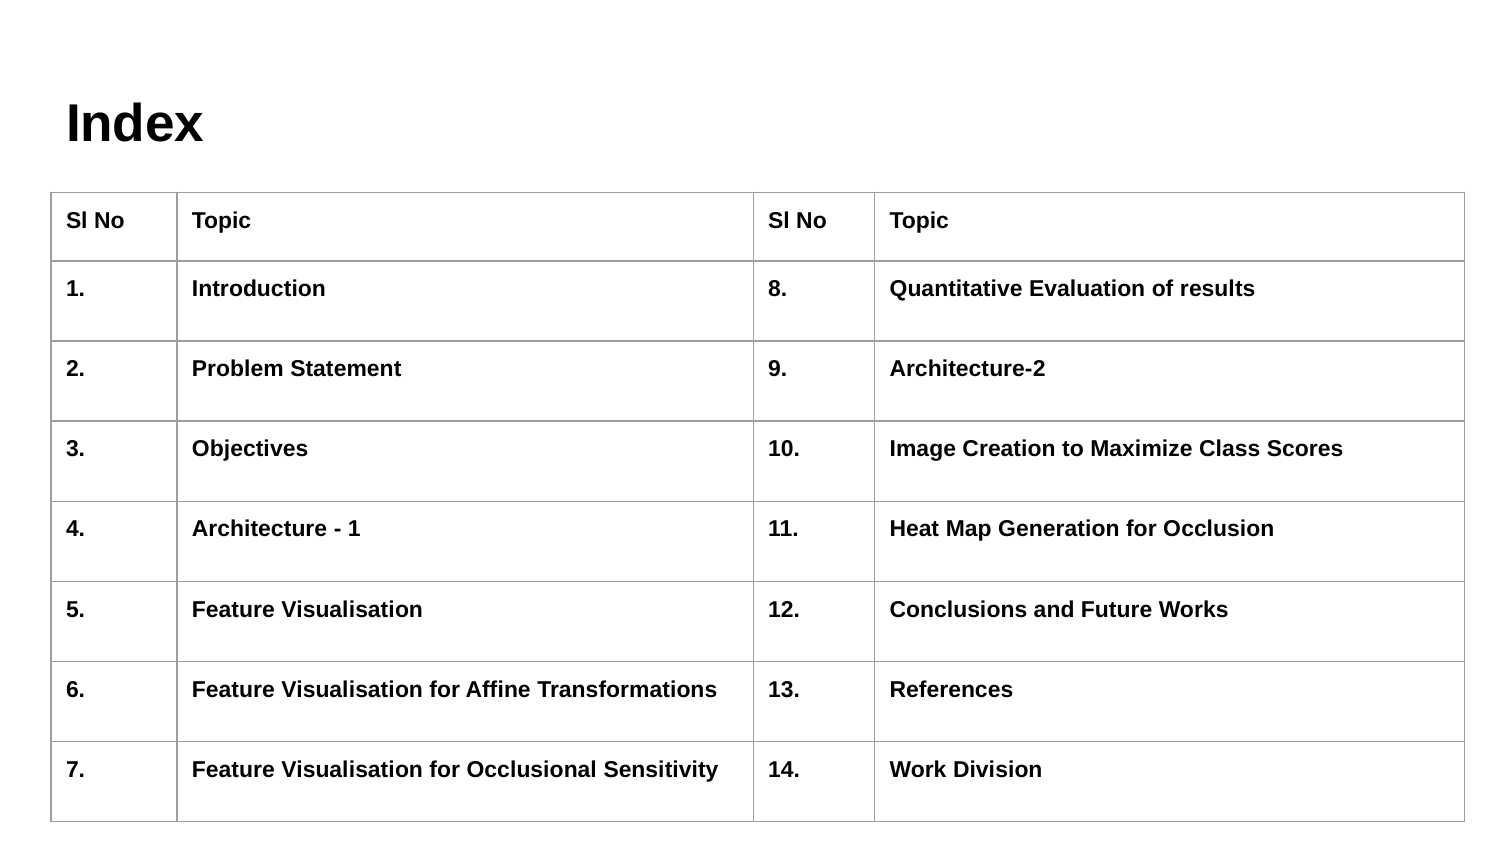

# Index
| Sl No | Topic | Sl No | Topic |
| --- | --- | --- | --- |
| 1. | Introduction | 8. | Quantitative Evaluation of results |
| 2. | Problem Statement | 9. | Architecture-2 |
| 3. | Objectives | 10. | Image Creation to Maximize Class Scores |
| 4. | Architecture - 1 | 11. | Heat Map Generation for Occlusion |
| 5. | Feature Visualisation | 12. | Conclusions and Future Works |
| 6. | Feature Visualisation for Affine Transformations | 13. | References |
| 7. | Feature Visualisation for Occlusional Sensitivity | 14. | Work Division |